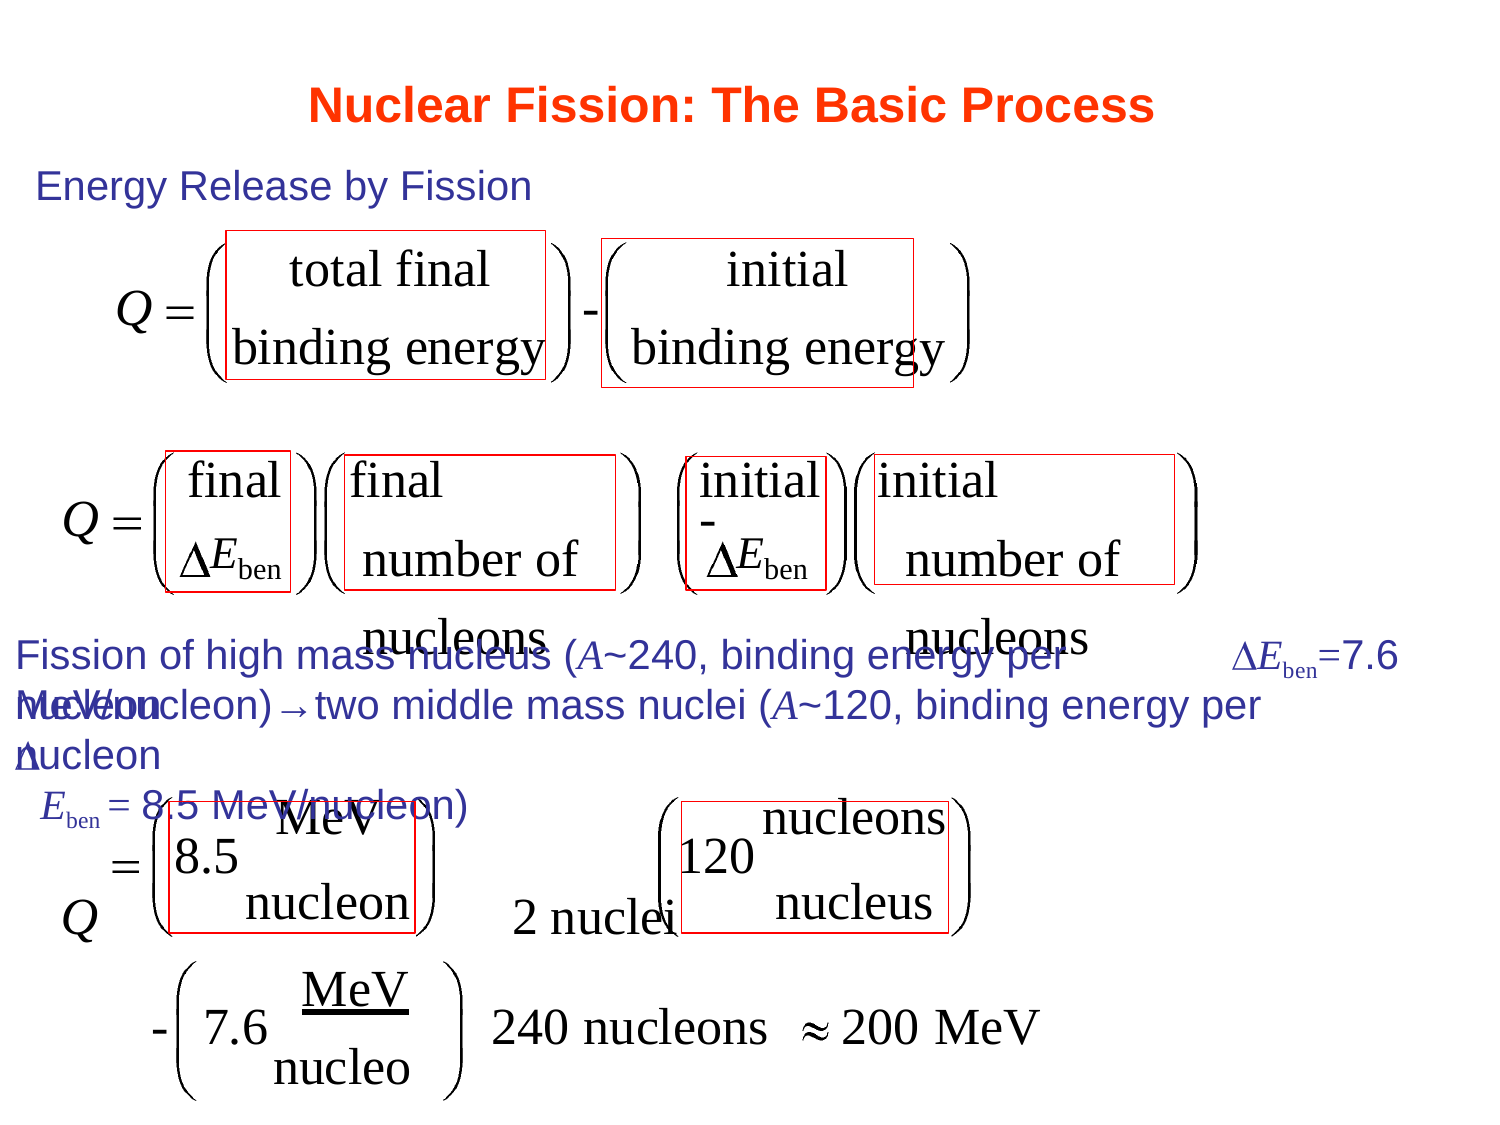

# Nuclear Fission: The Basic Process
Energy Release by Fission
total final binding energy
initial binding ener

Q	-
(43-4)

gy

final number of nucleons
initial number of nucleons
final

Eben
initial

Eben

Q	-

Fission of high mass nucleus (A~240, binding energy per nucleon
(43-5)

Eben=7.6
MeV/nucleon)→two middle mass nuclei (A~120, binding energy per nucleon
Eben = 8.5 MeV/nucleon)

Q	2 nuclei

MeV
8.5
nucleon
nucleons
120
nucleus

MeV nucleon

-	7.6
240 nucleons
200 MeV
(43-6)